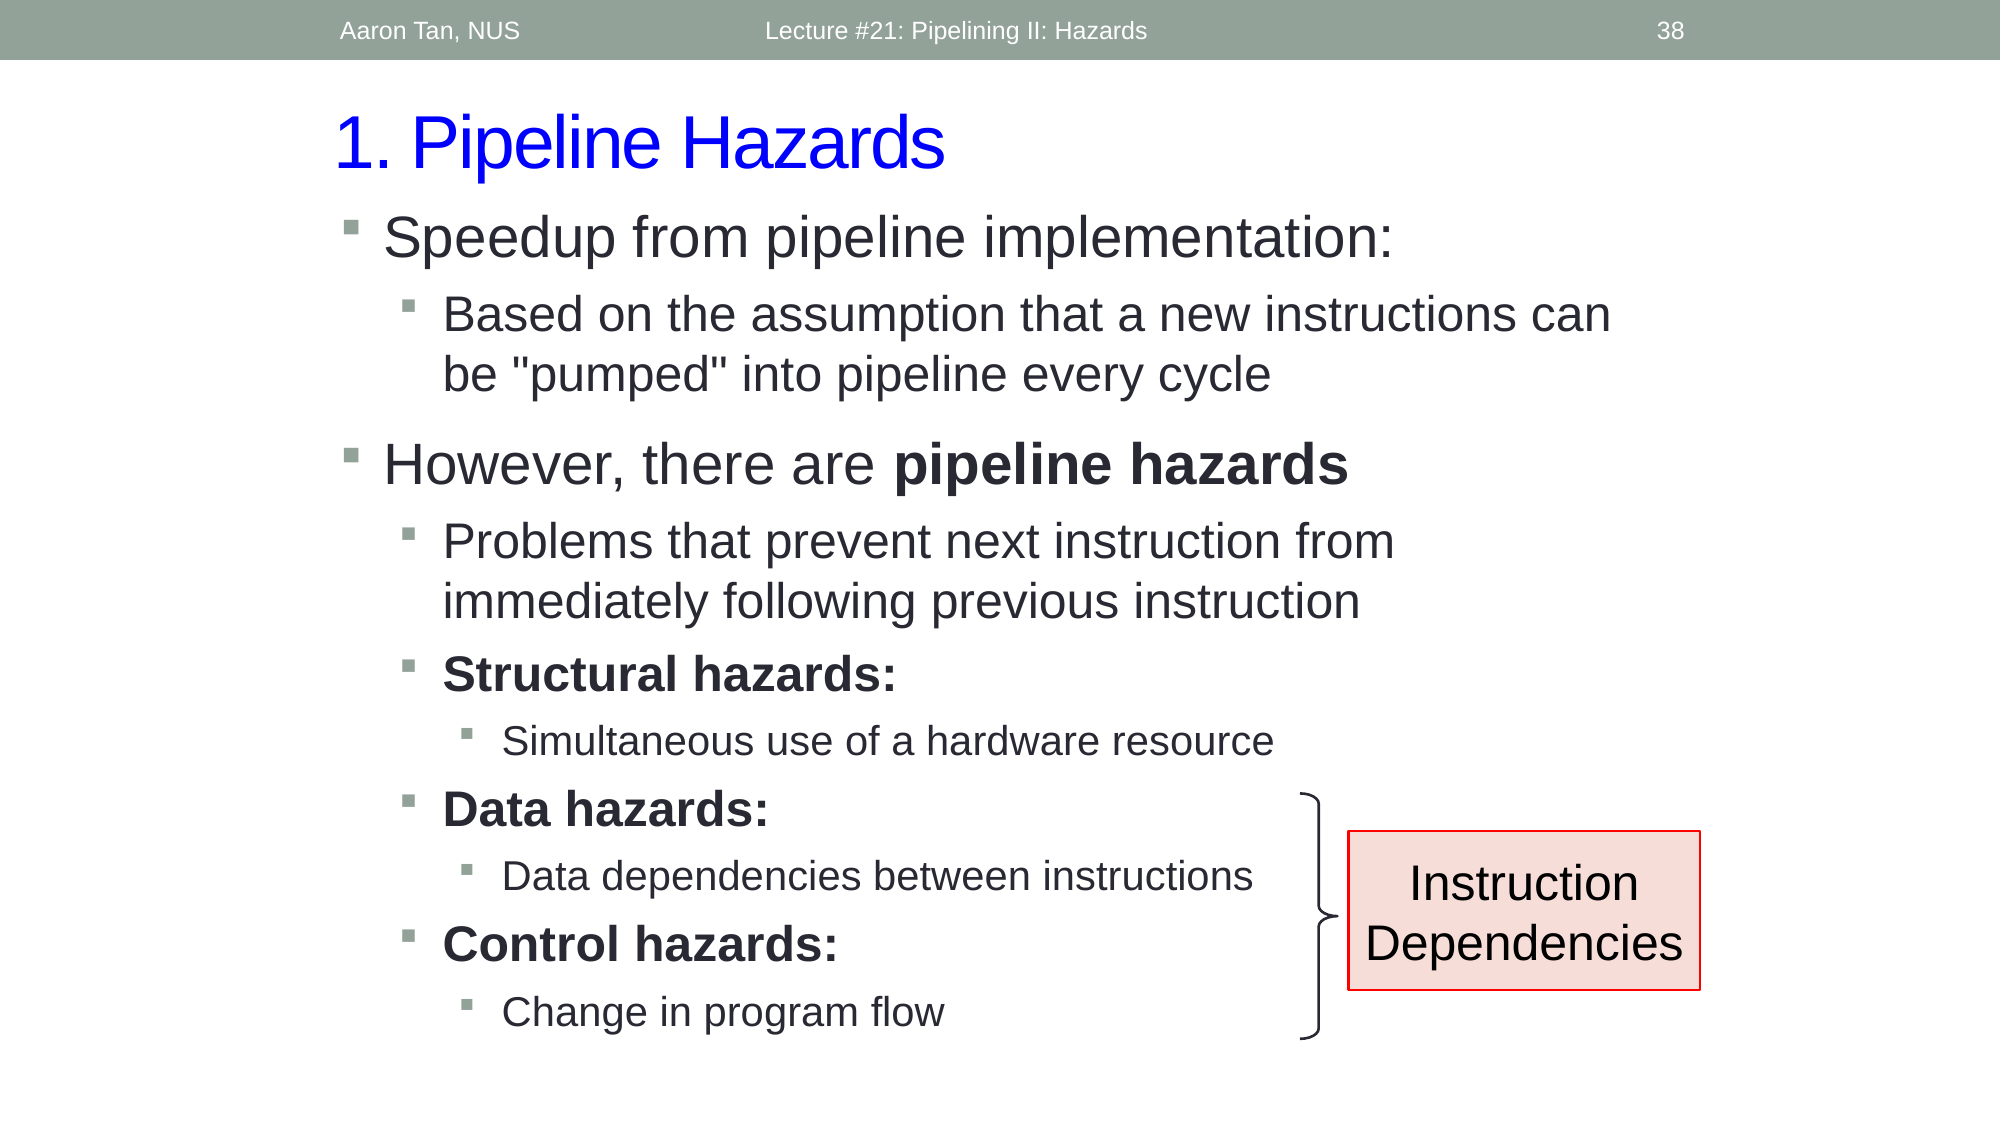

Aaron Tan, NUS
Lecture #21: Pipelining II: Hazards
38
# 1. Pipeline Hazards
Speedup from pipeline implementation:
Based on the assumption that a new instructions can be "pumped" into pipeline every cycle
However, there are pipeline hazards
Problems that prevent next instruction from immediately following previous instruction
Structural hazards:
Simultaneous use of a hardware resource
Data hazards:
Data dependencies between instructions
Control hazards:
Change in program flow

Instruction Dependencies